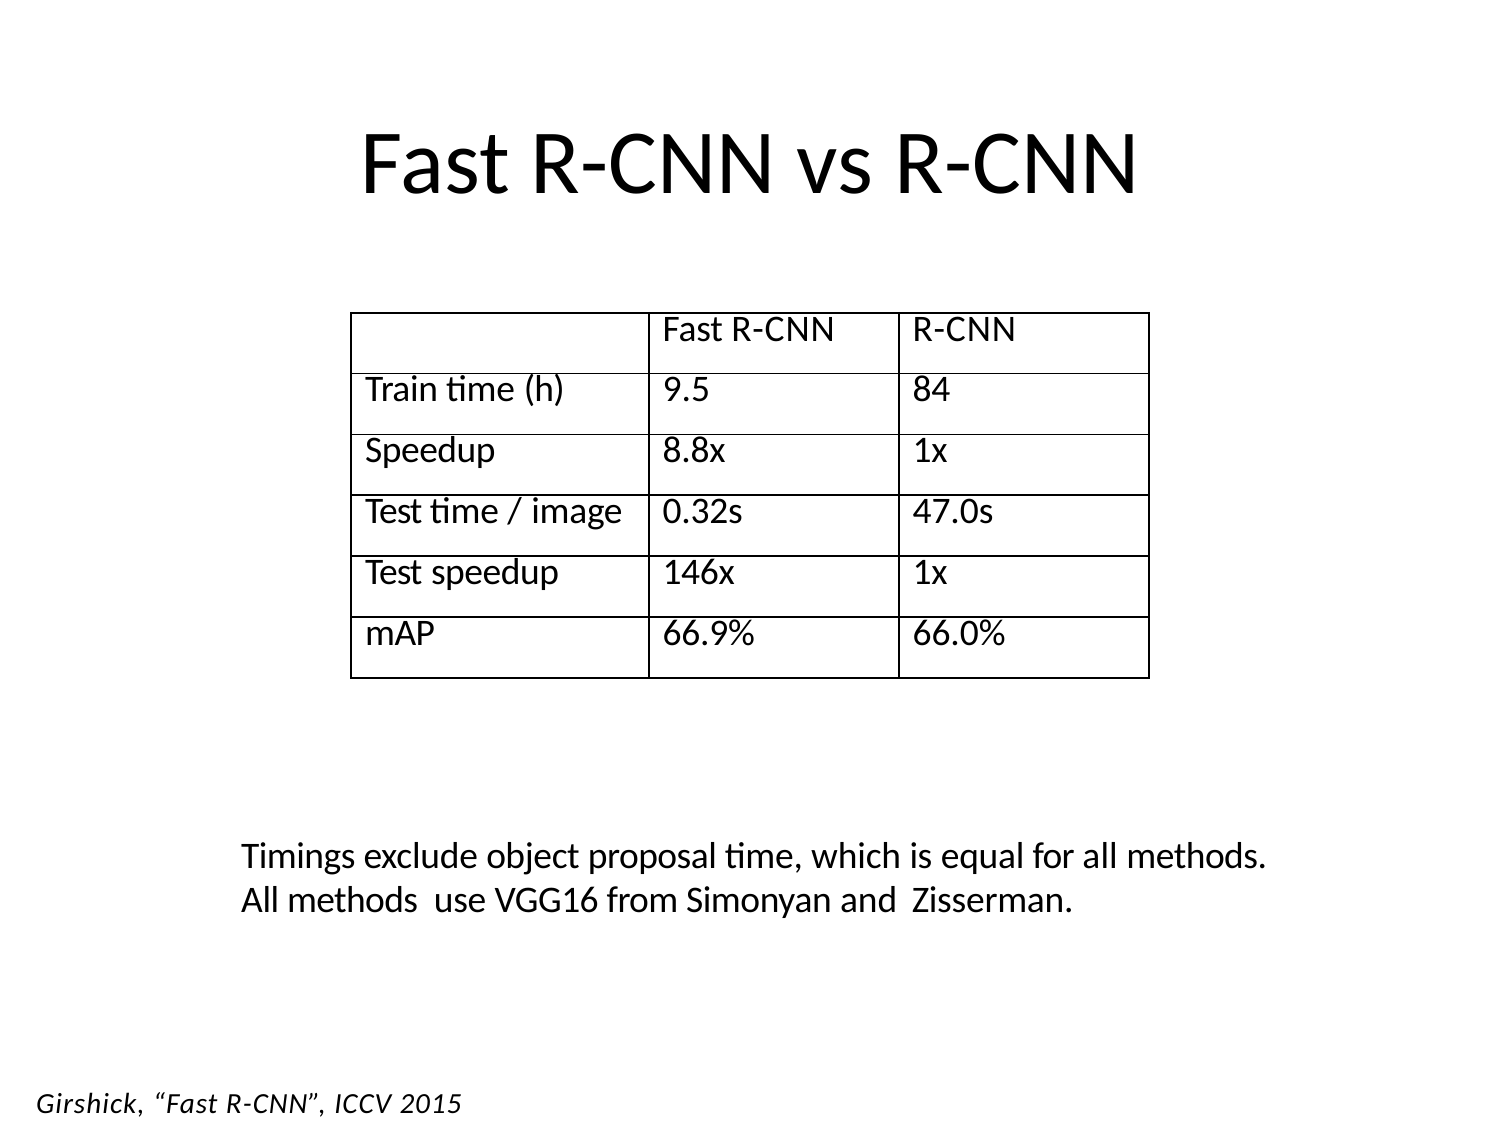

# Fast R-CNN vs R-CNN
|  | Fast R-CNN | R-CNN |
| --- | --- | --- |
| Train time (h) | 9.5 | 84 |
| Speedup | 8.8x | 1x |
| Test time / image | 0.32s | 47.0s |
| Test speedup | 146x | 1x |
| mAP | 66.9% | 66.0% |
Timings exclude object proposal time, which is equal for all methods.  All methods  use VGG16 from Simonyan and Zisserman.
Girshick, “Fast R-CNN”, ICCV 2015